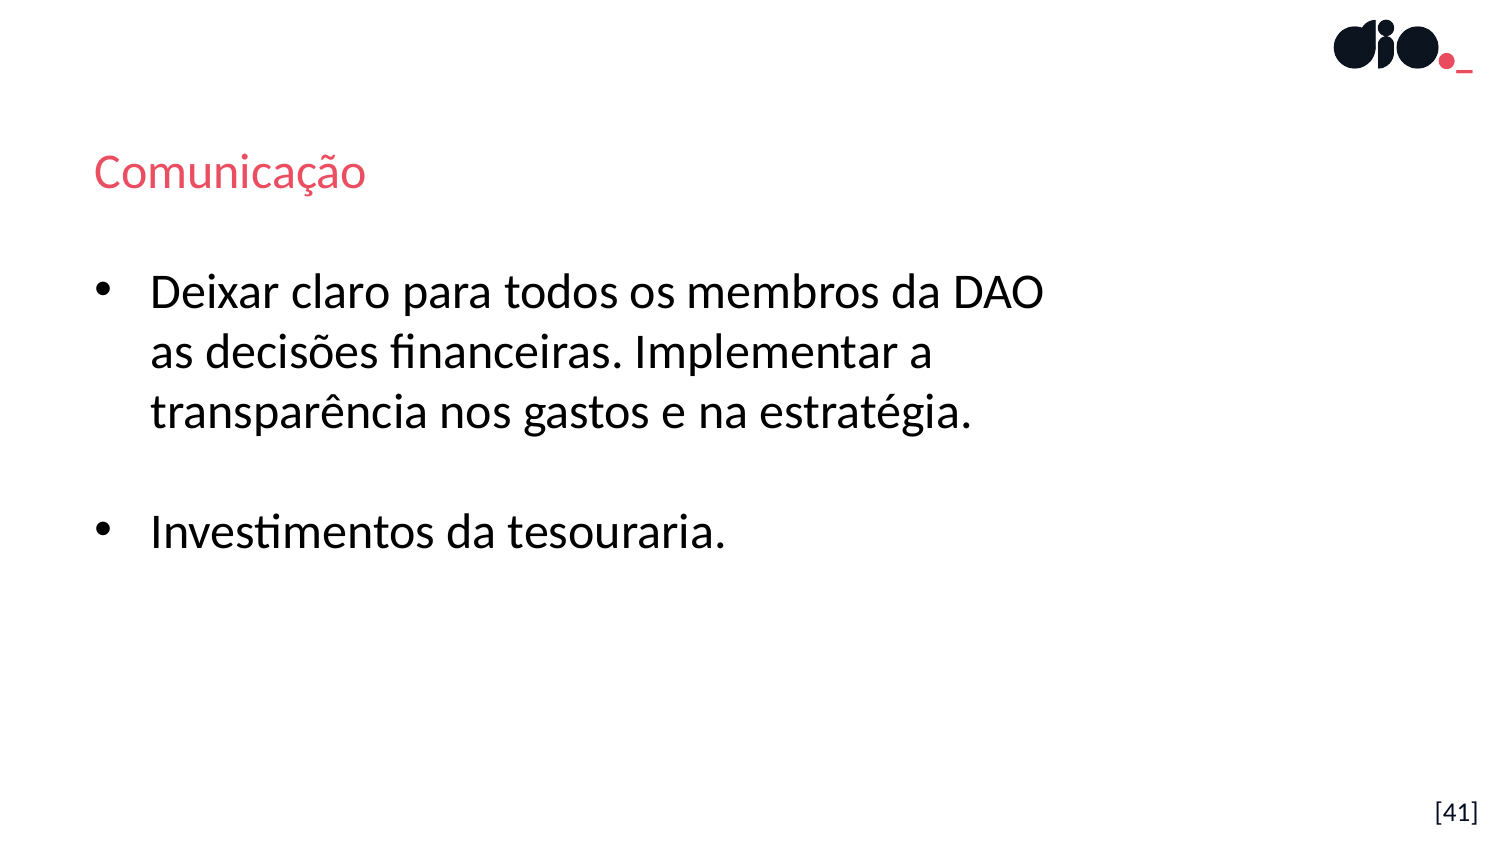

Comunicação

Deixar claro para todos os membros da DAO as decisões financeiras. Implementar a transparência nos gastos e na estratégia.

Investimentos da tesouraria.
[41]